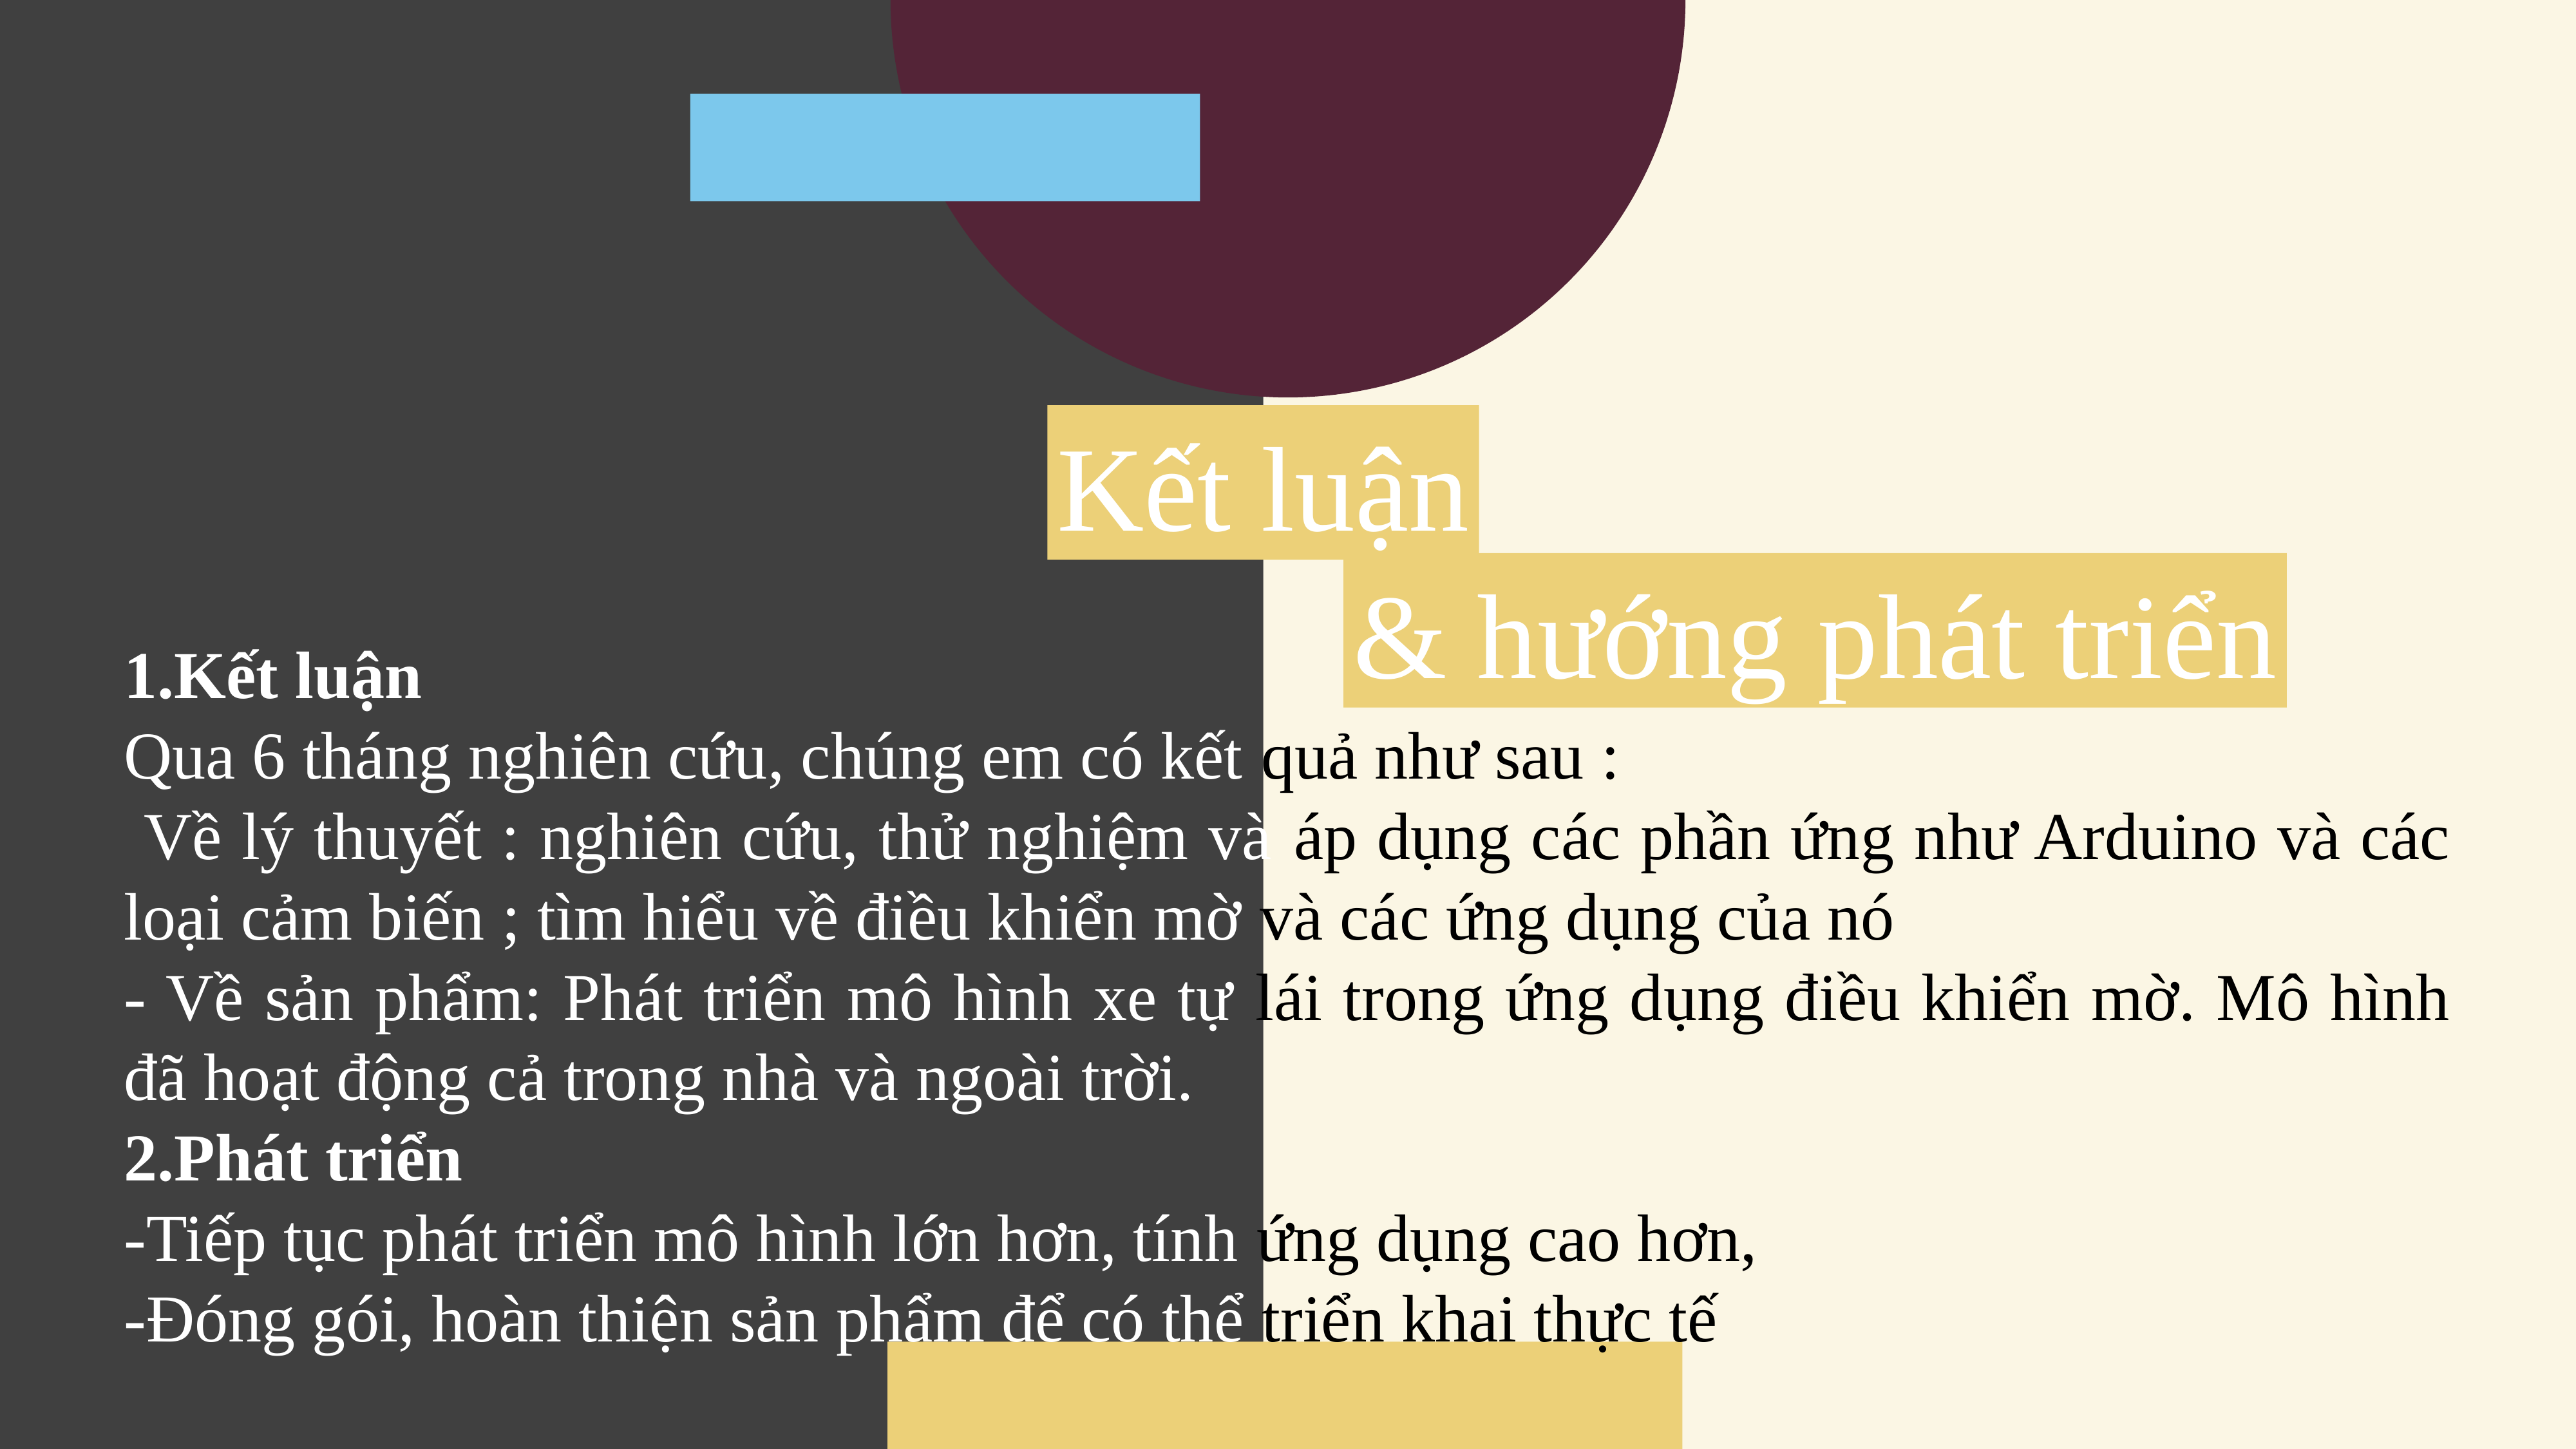

Kết luận
& hướng phát triển
1.Kết luận
Qua 6 tháng nghiên cứu, chúng em có kết quả như sau :
 Về lý thuyết : nghiên cứu, thử nghiệm và áp dụng các phần ứng như Arduino và các loại cảm biến ; tìm hiểu về điều khiển mờ và các ứng dụng của nó
- Về sản phẩm: Phát triển mô hình xe tự lái trong ứng dụng điều khiển mờ. Mô hình đã hoạt động cả trong nhà và ngoài trời.
2.Phát triển
-Tiếp tục phát triển mô hình lớn hơn, tính ứng dụng cao hơn,
-Đóng gói, hoàn thiện sản phẩm để có thể triển khai thực tế